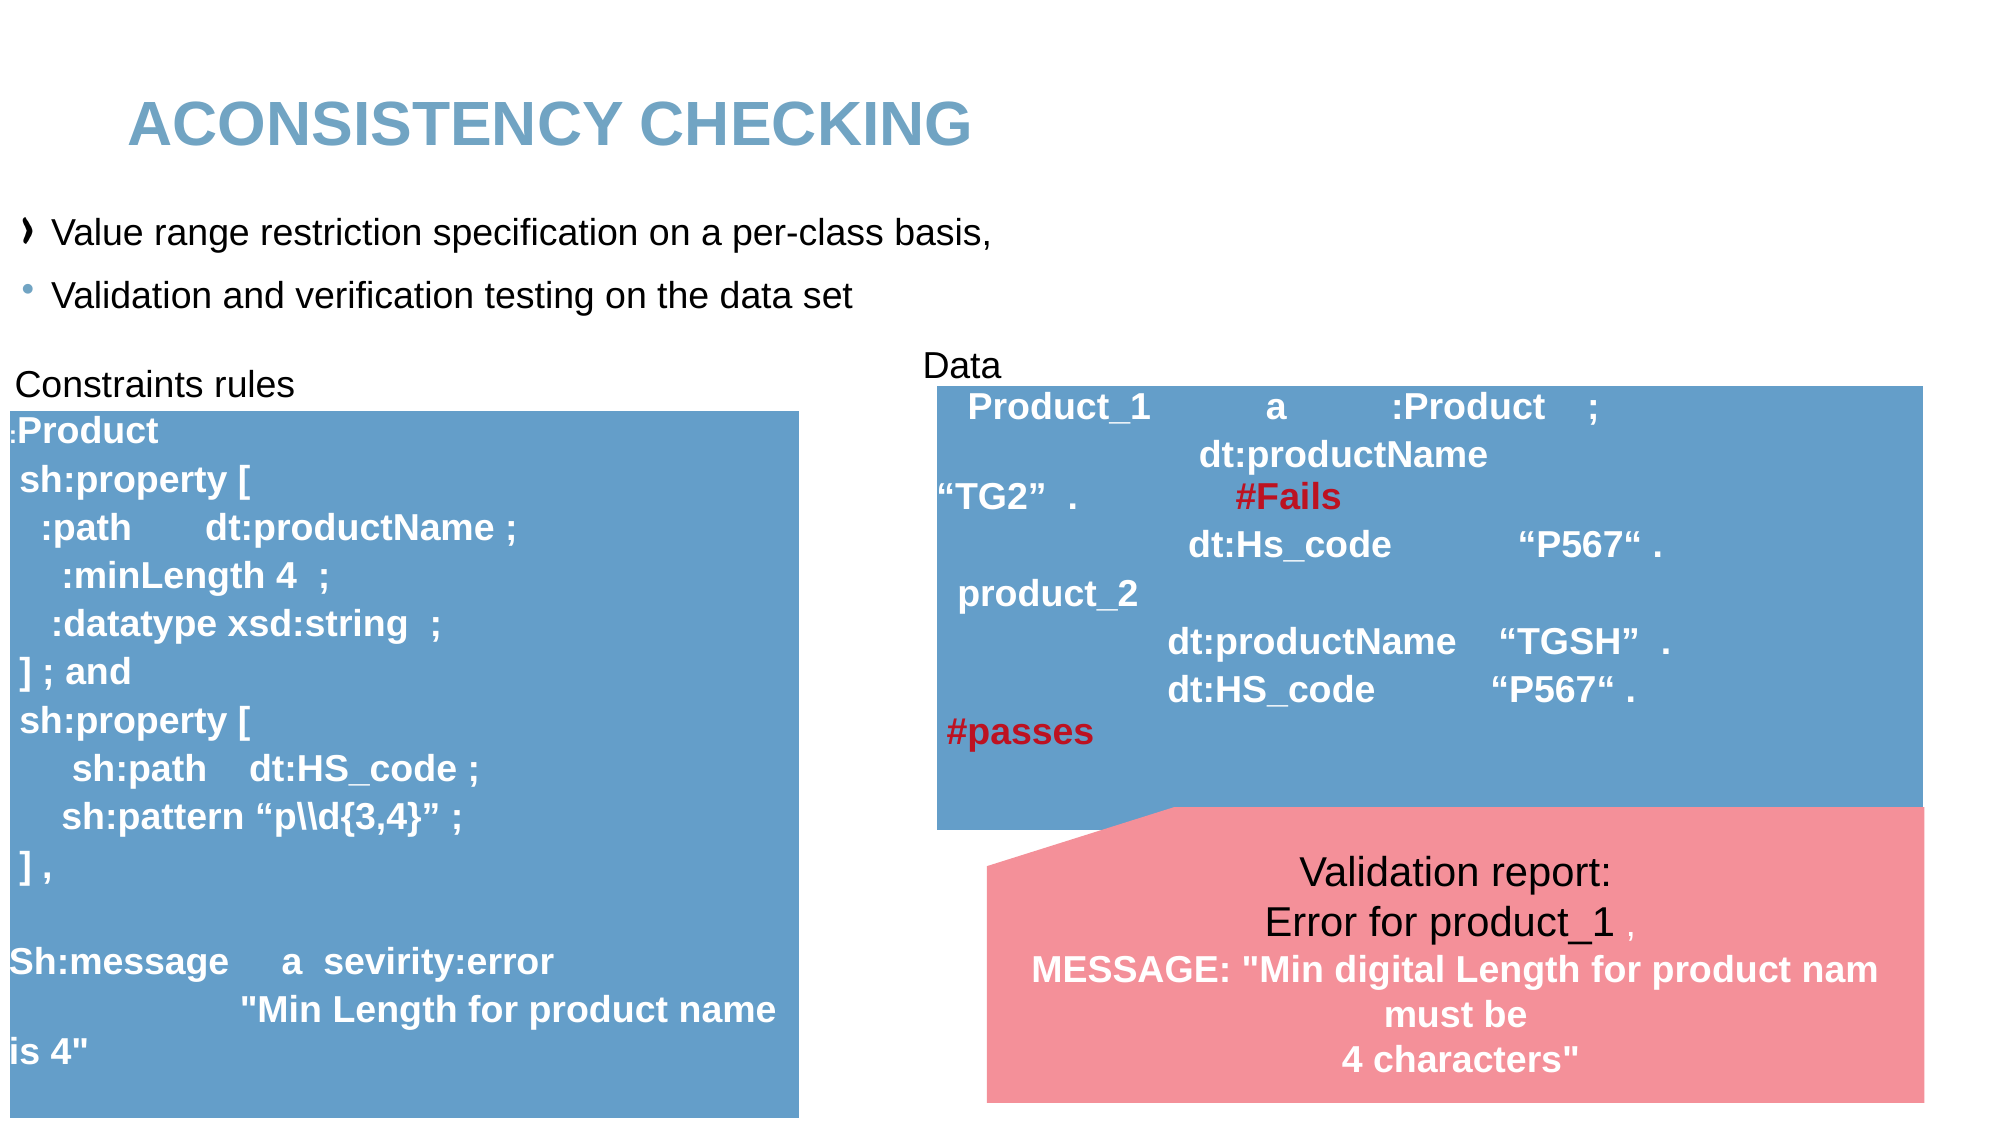

# AConsistency Checking
Value range restriction specification on a per-class basis,
Validation and verification testing on the data set

Data
Constraints rules
| Product\_1           a          :Product    ;                          dt:productName    “TG2”  .               #Fails                          dt:Hs\_code            “P567“ .    product\_2                         dt:productName    “TGSH”  .                        dt:HS\_code           “P567“ .                   #passes |
| --- |
| :Product     sh:property [    :path       dt:productName ;      :minLength 4  ;     :datatype xsd:string  ;  ] ; and  sh:property [       sh:path    dt:HS\_code ;      sh:pattern “p\\d{3,4}” ;  ] ,  Sh:message     a  sevirity:error                       "Min Length for product name is 4" |
| --- |
Validation report:
Error for product_1 ,
MESSAGE: "Min digital Length for product nam must be
 4 characters"